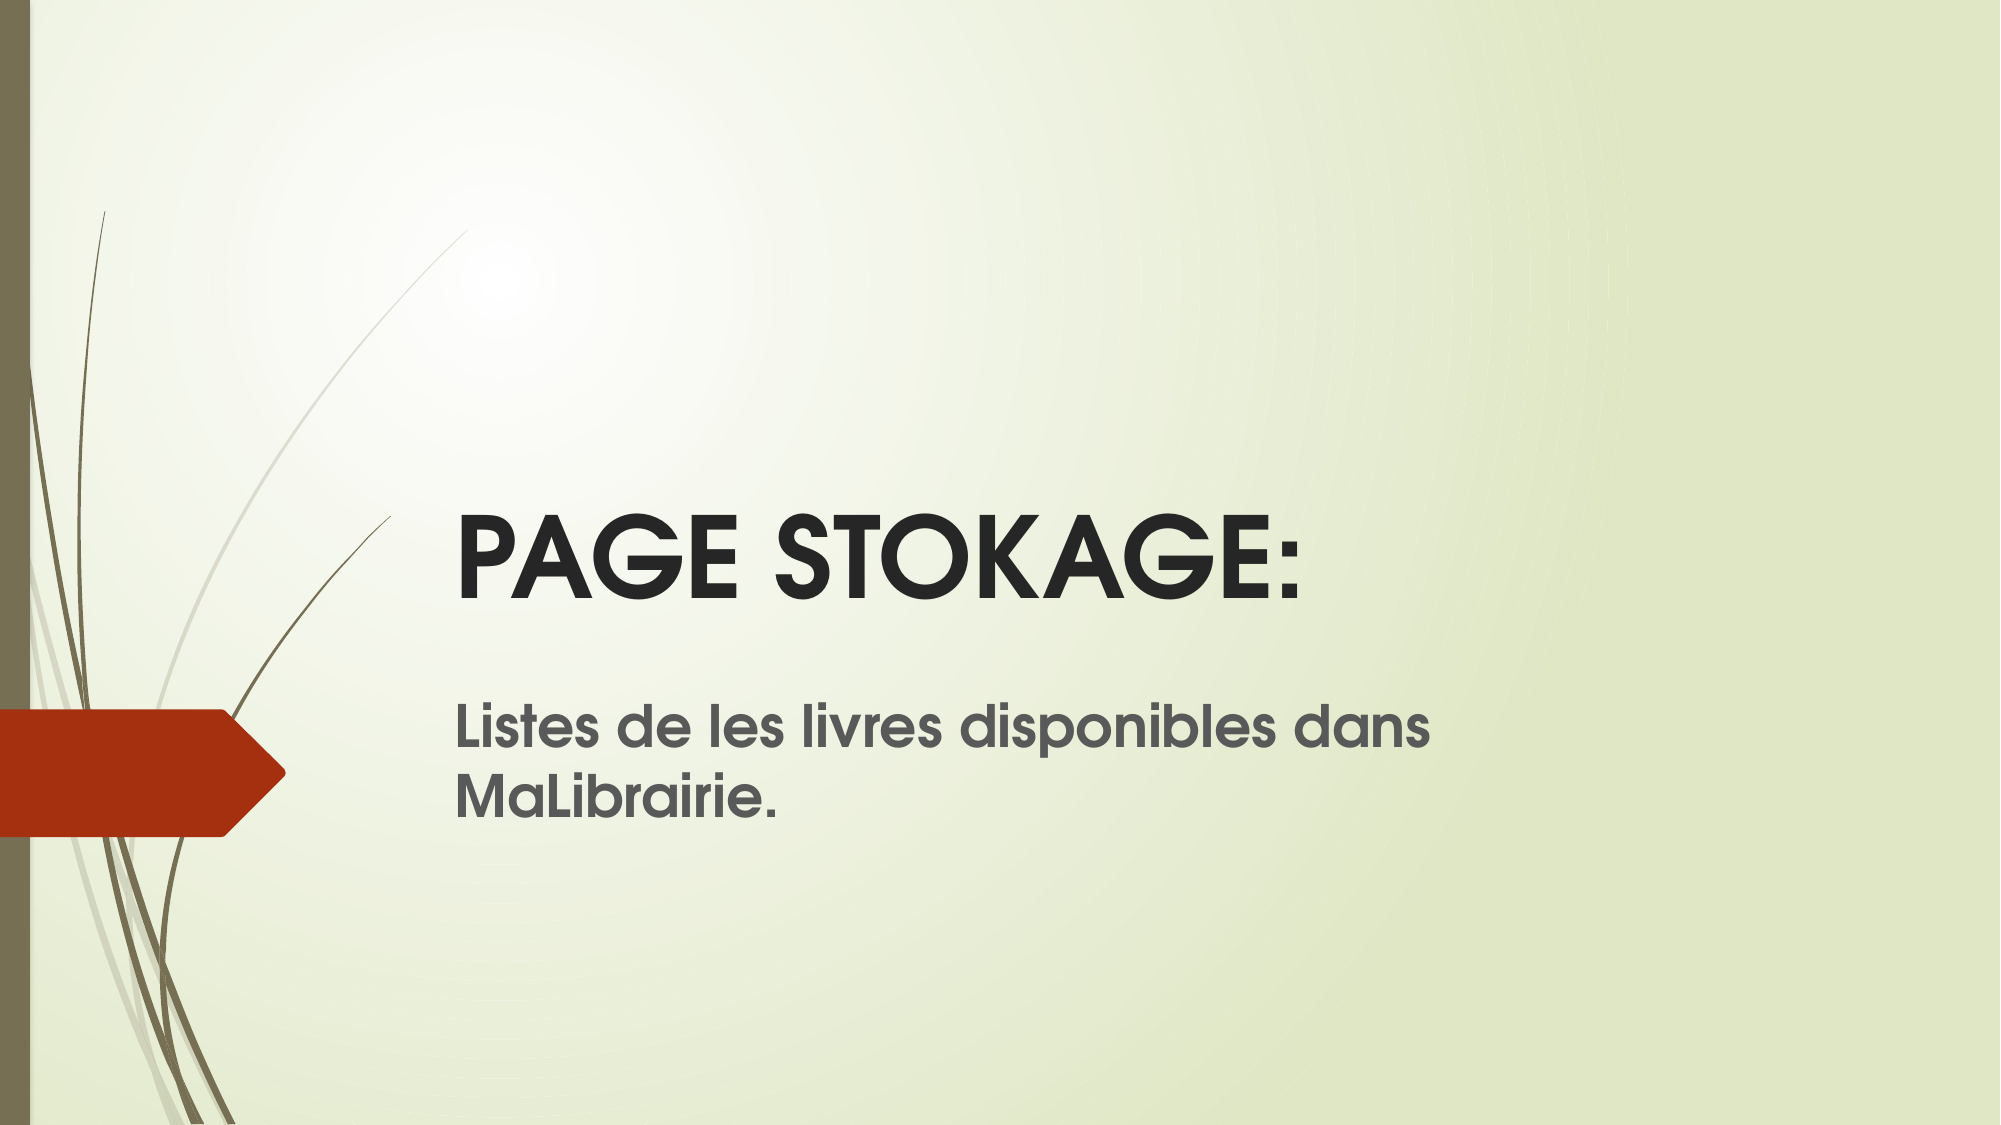

# PAGE STOKAGE:
Listes de les livres disponibles dans MaLibrairie.